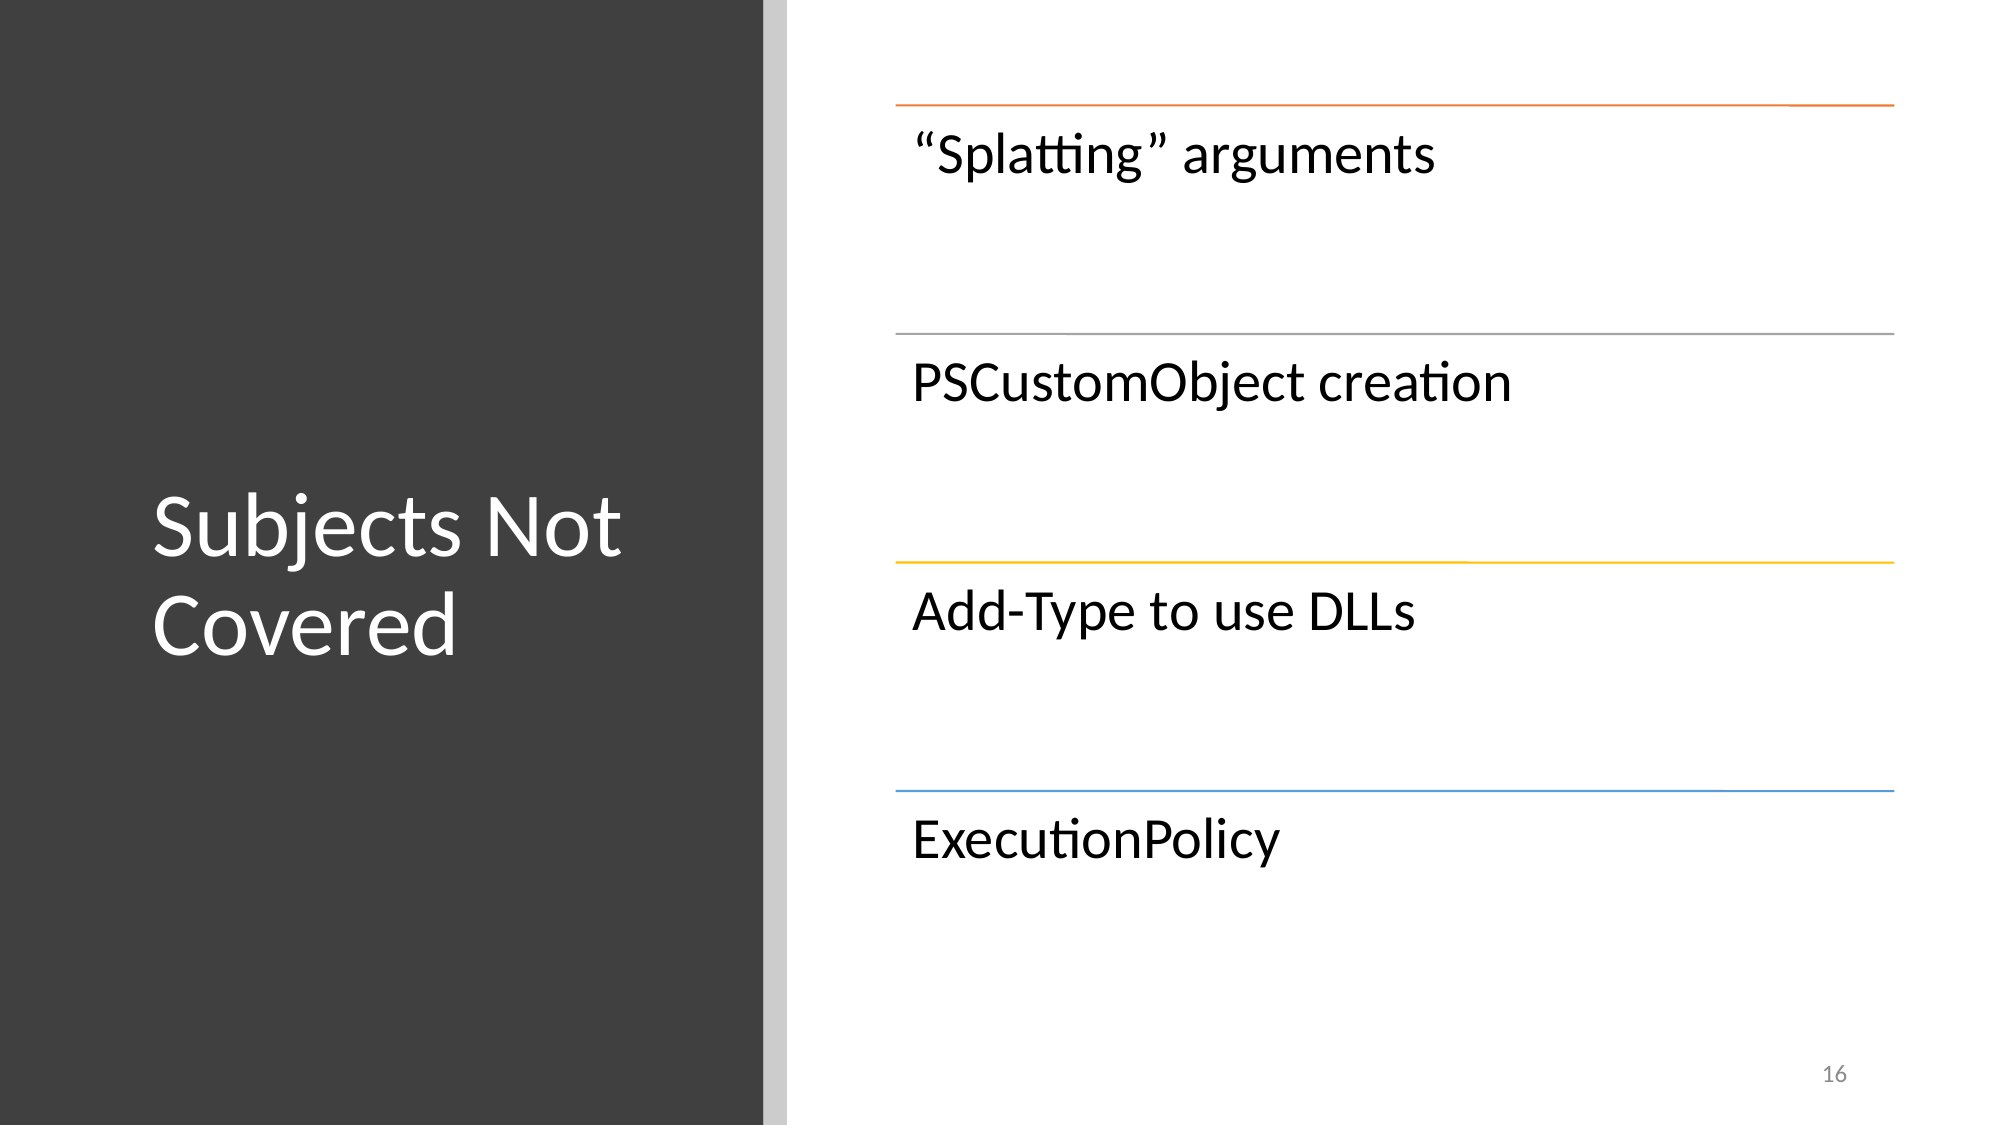

“Splatting” arguments
PSCustomObject creation
Add-Type to use DLLs
ExecutionPolicy
# Subjects Not Covered
16